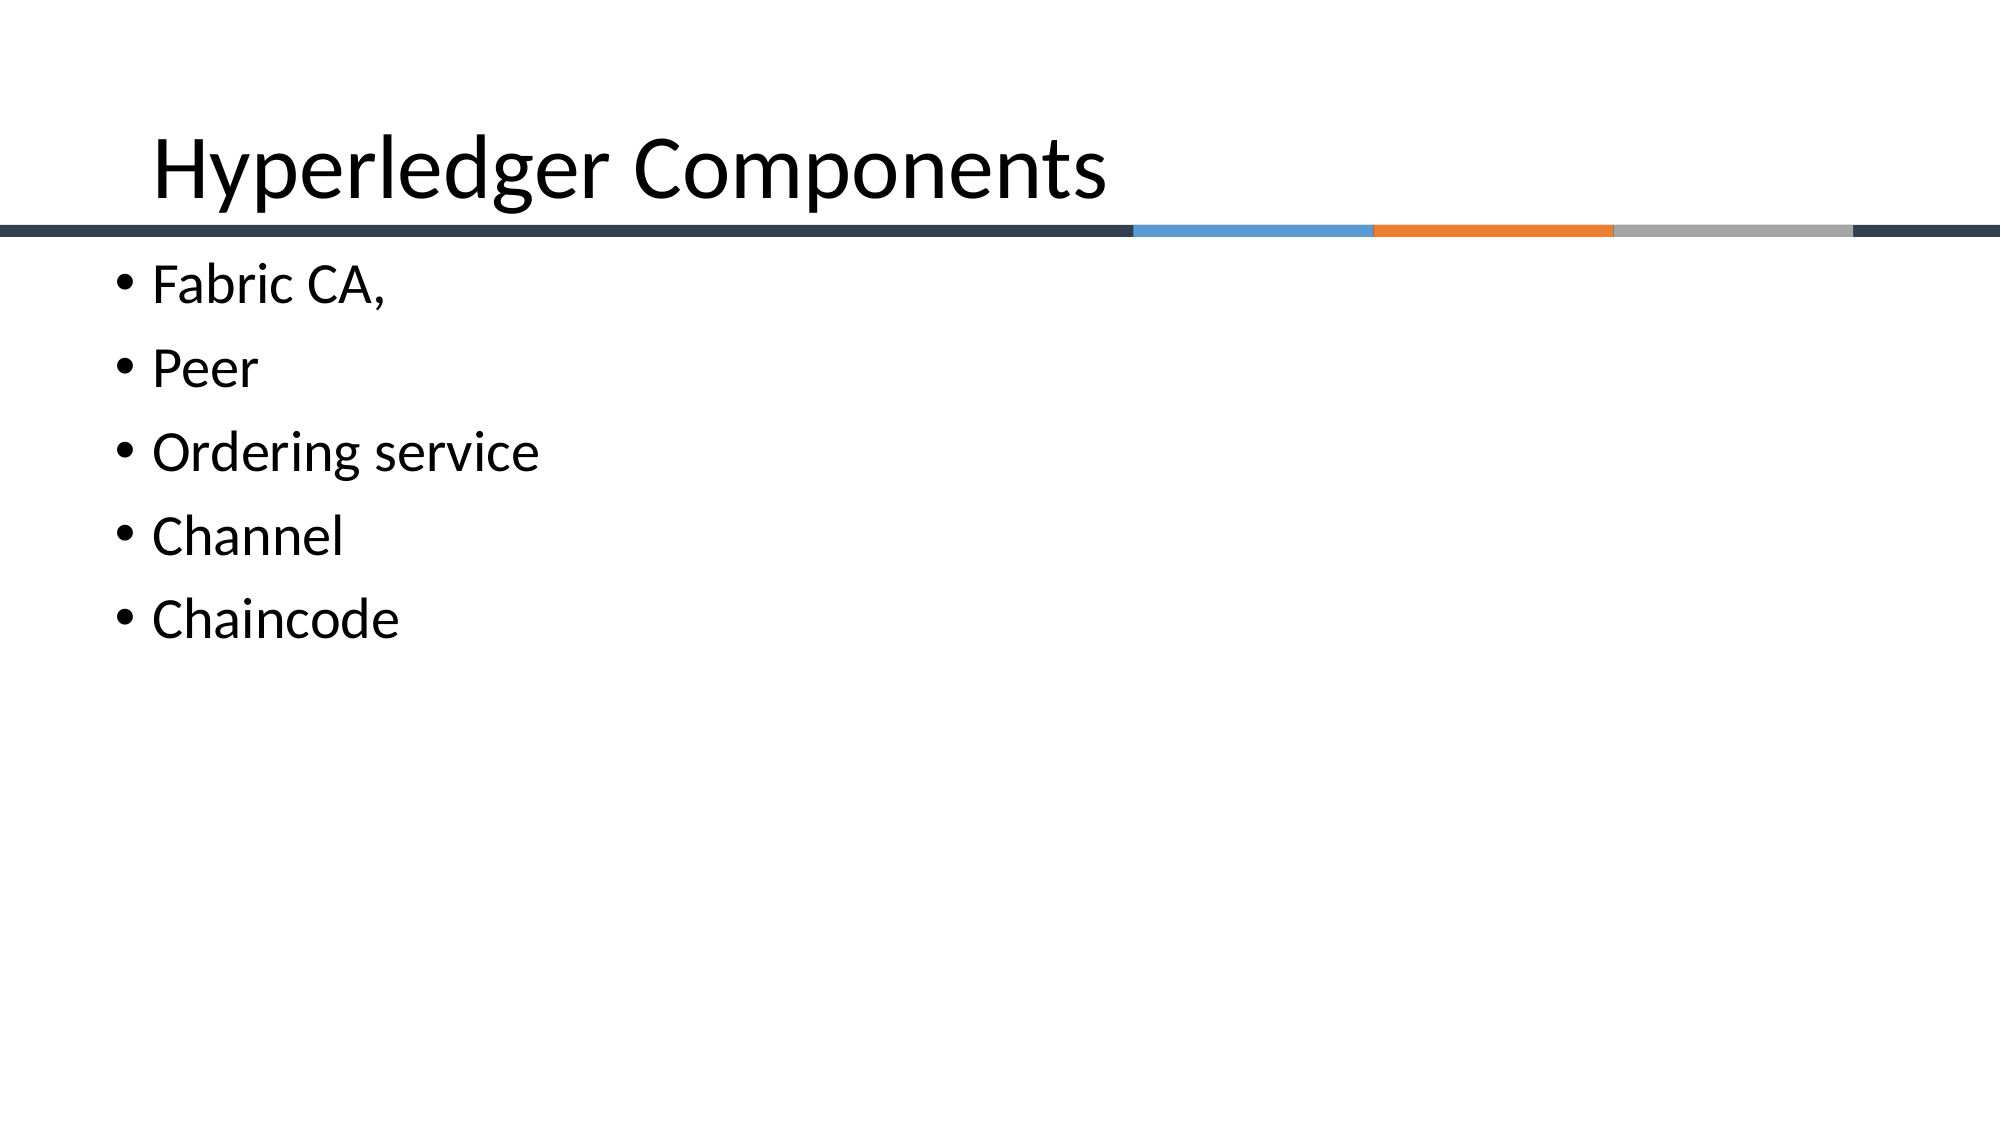

# Hyperledger Components
Fabric CA,
Peer
Ordering service
Channel
Chaincode